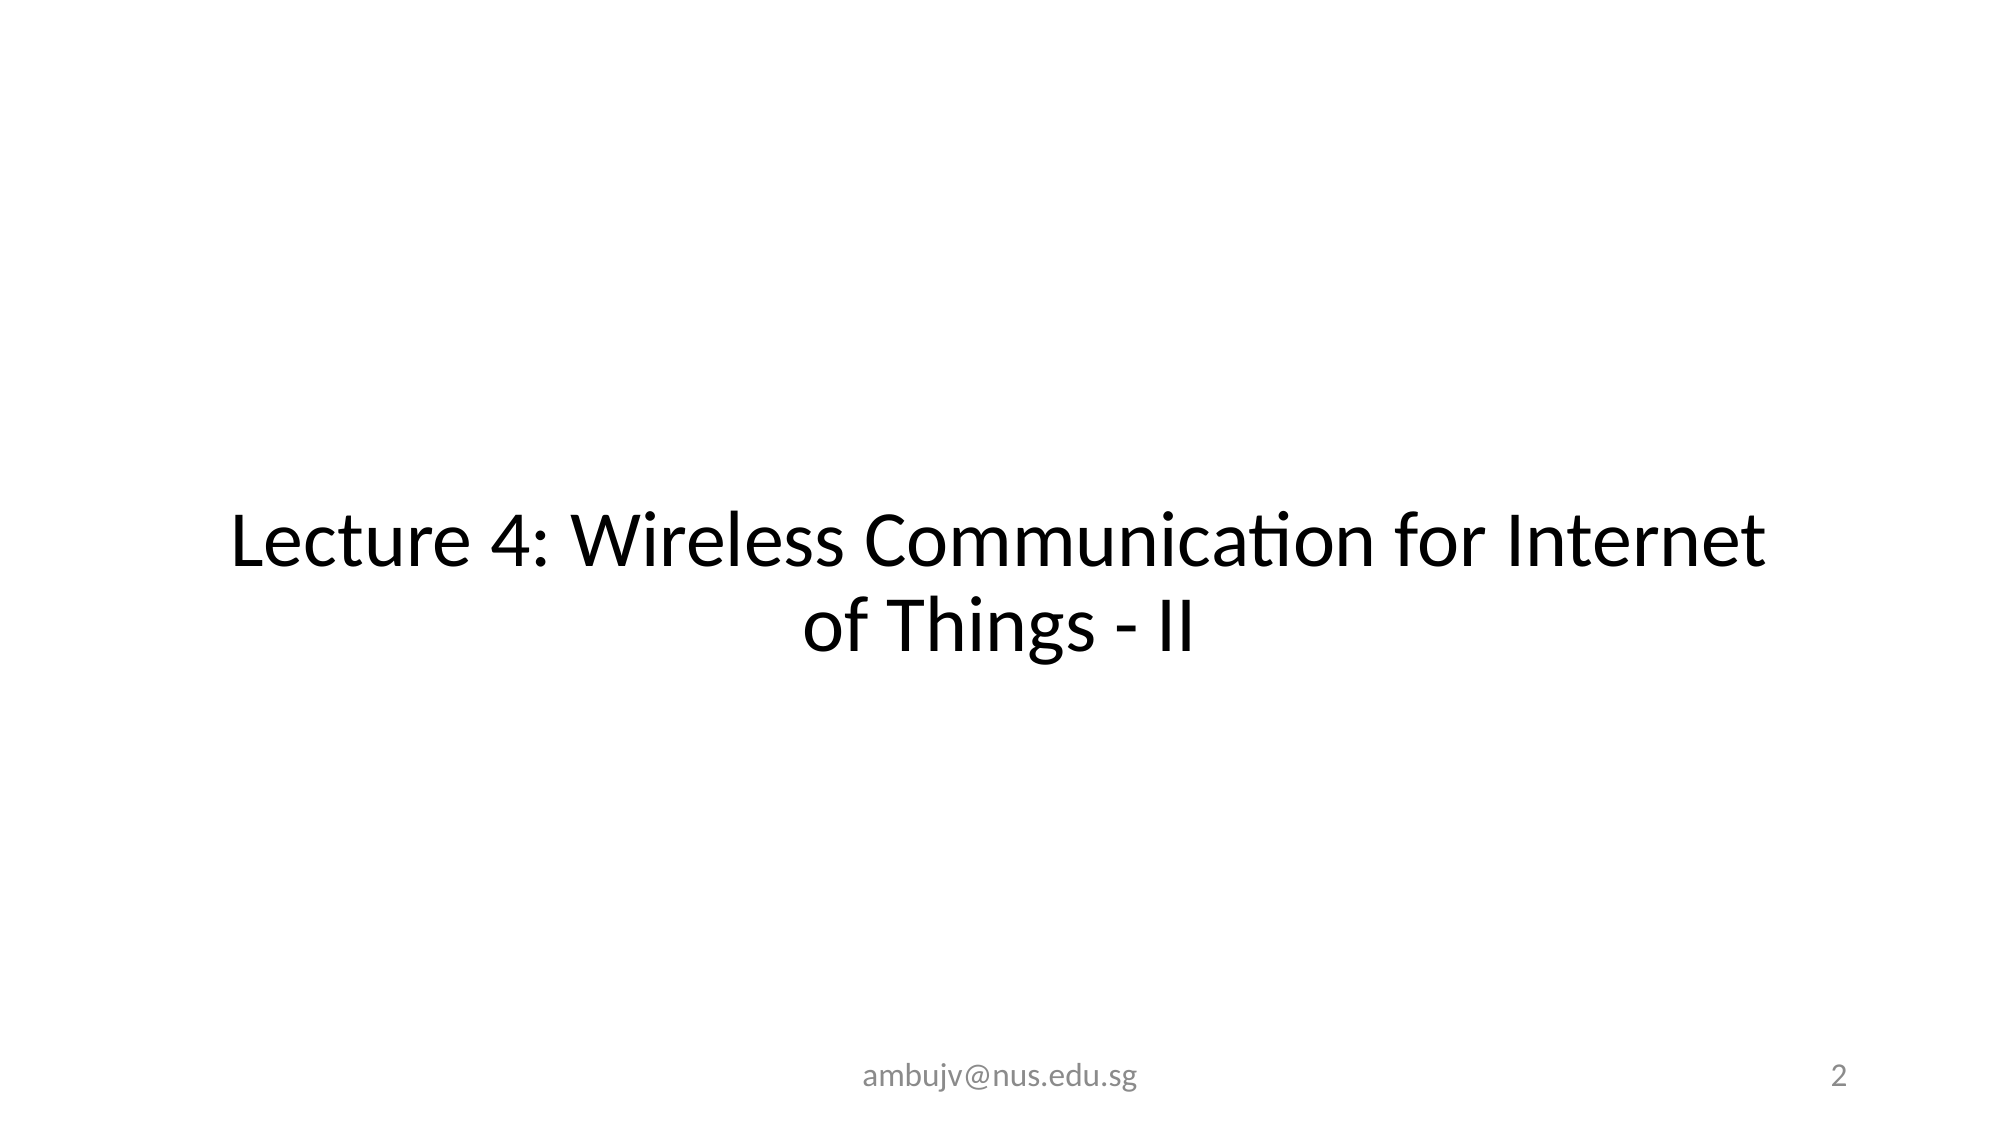

Lecture 4: Wireless Communication for Internet of Things - II

ambujv@nus.edu.sg
2